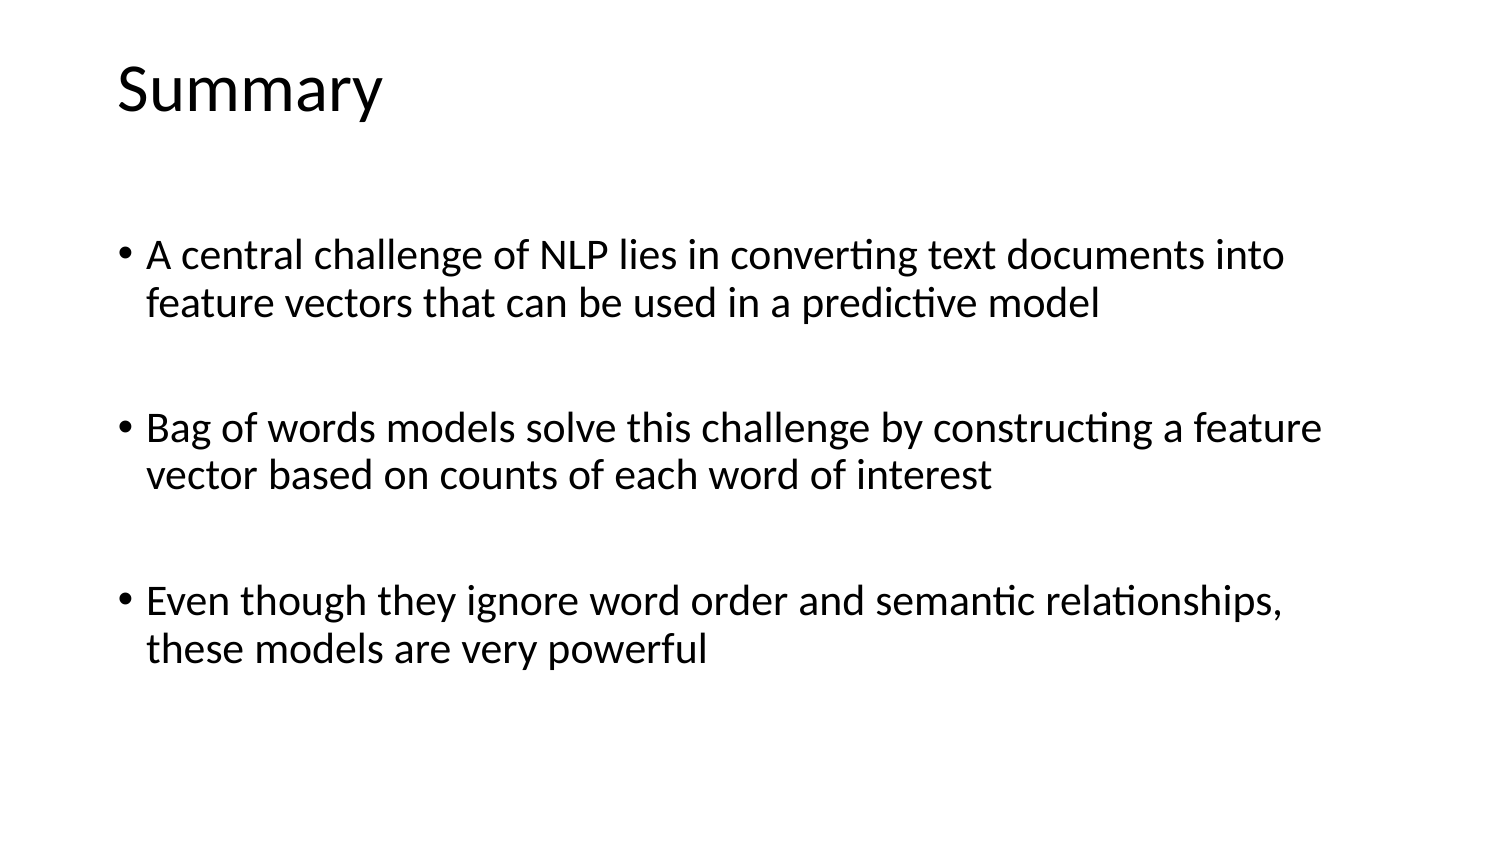

# Summary
A central challenge of NLP lies in converting text documents into feature vectors that can be used in a predictive model

Bag of words models solve this challenge by constructing a feature vector based on counts of each word of interest

Even though they ignore word order and semantic relationships, these models are very powerful